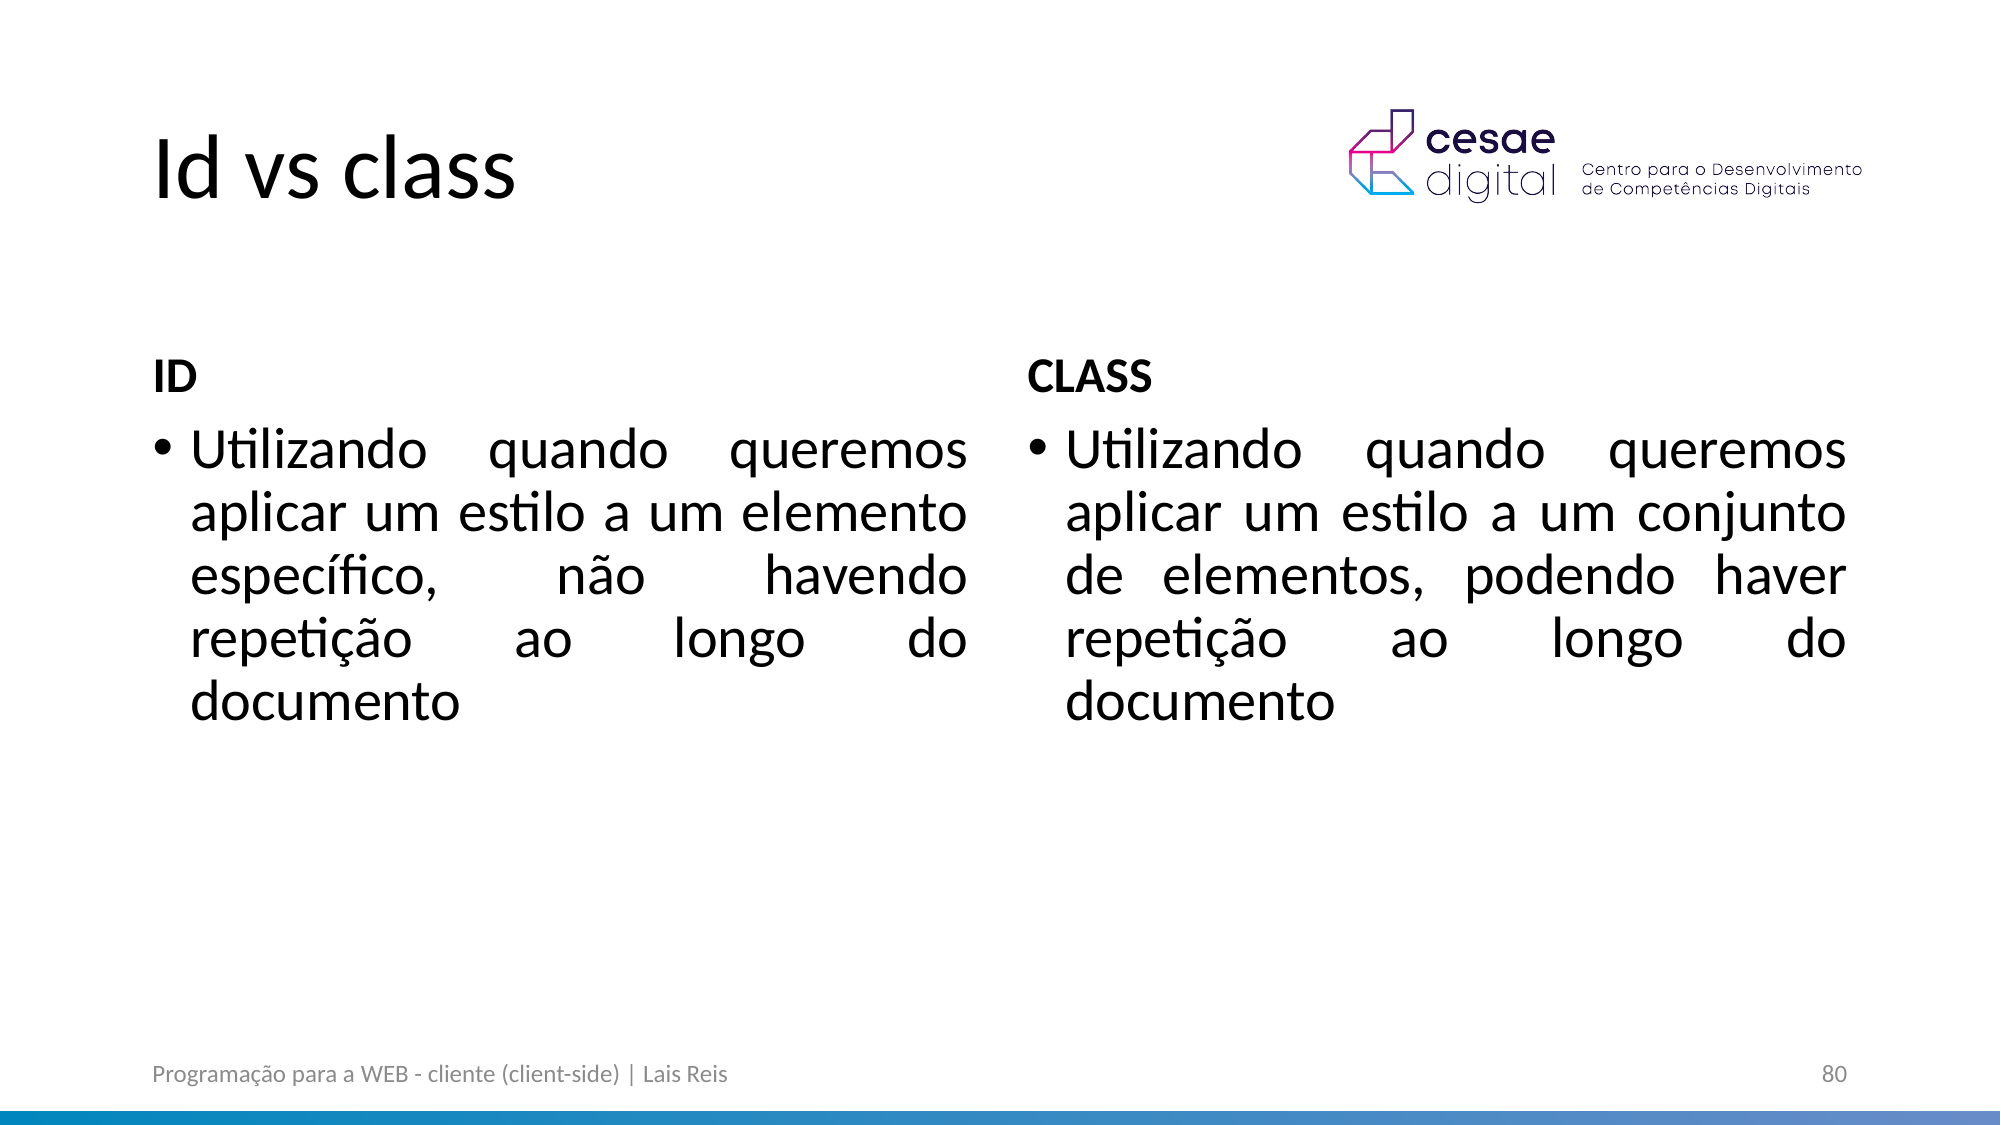

# Id vs class
ID
CLASS
Utilizando quando queremos aplicar um estilo a um elemento específico, não havendo repetição ao longo do documento
Utilizando quando queremos aplicar um estilo a um conjunto de elementos, podendo haver repetição ao longo do documento

Programação para a WEB - cliente (client-side) | Lais Reis
80